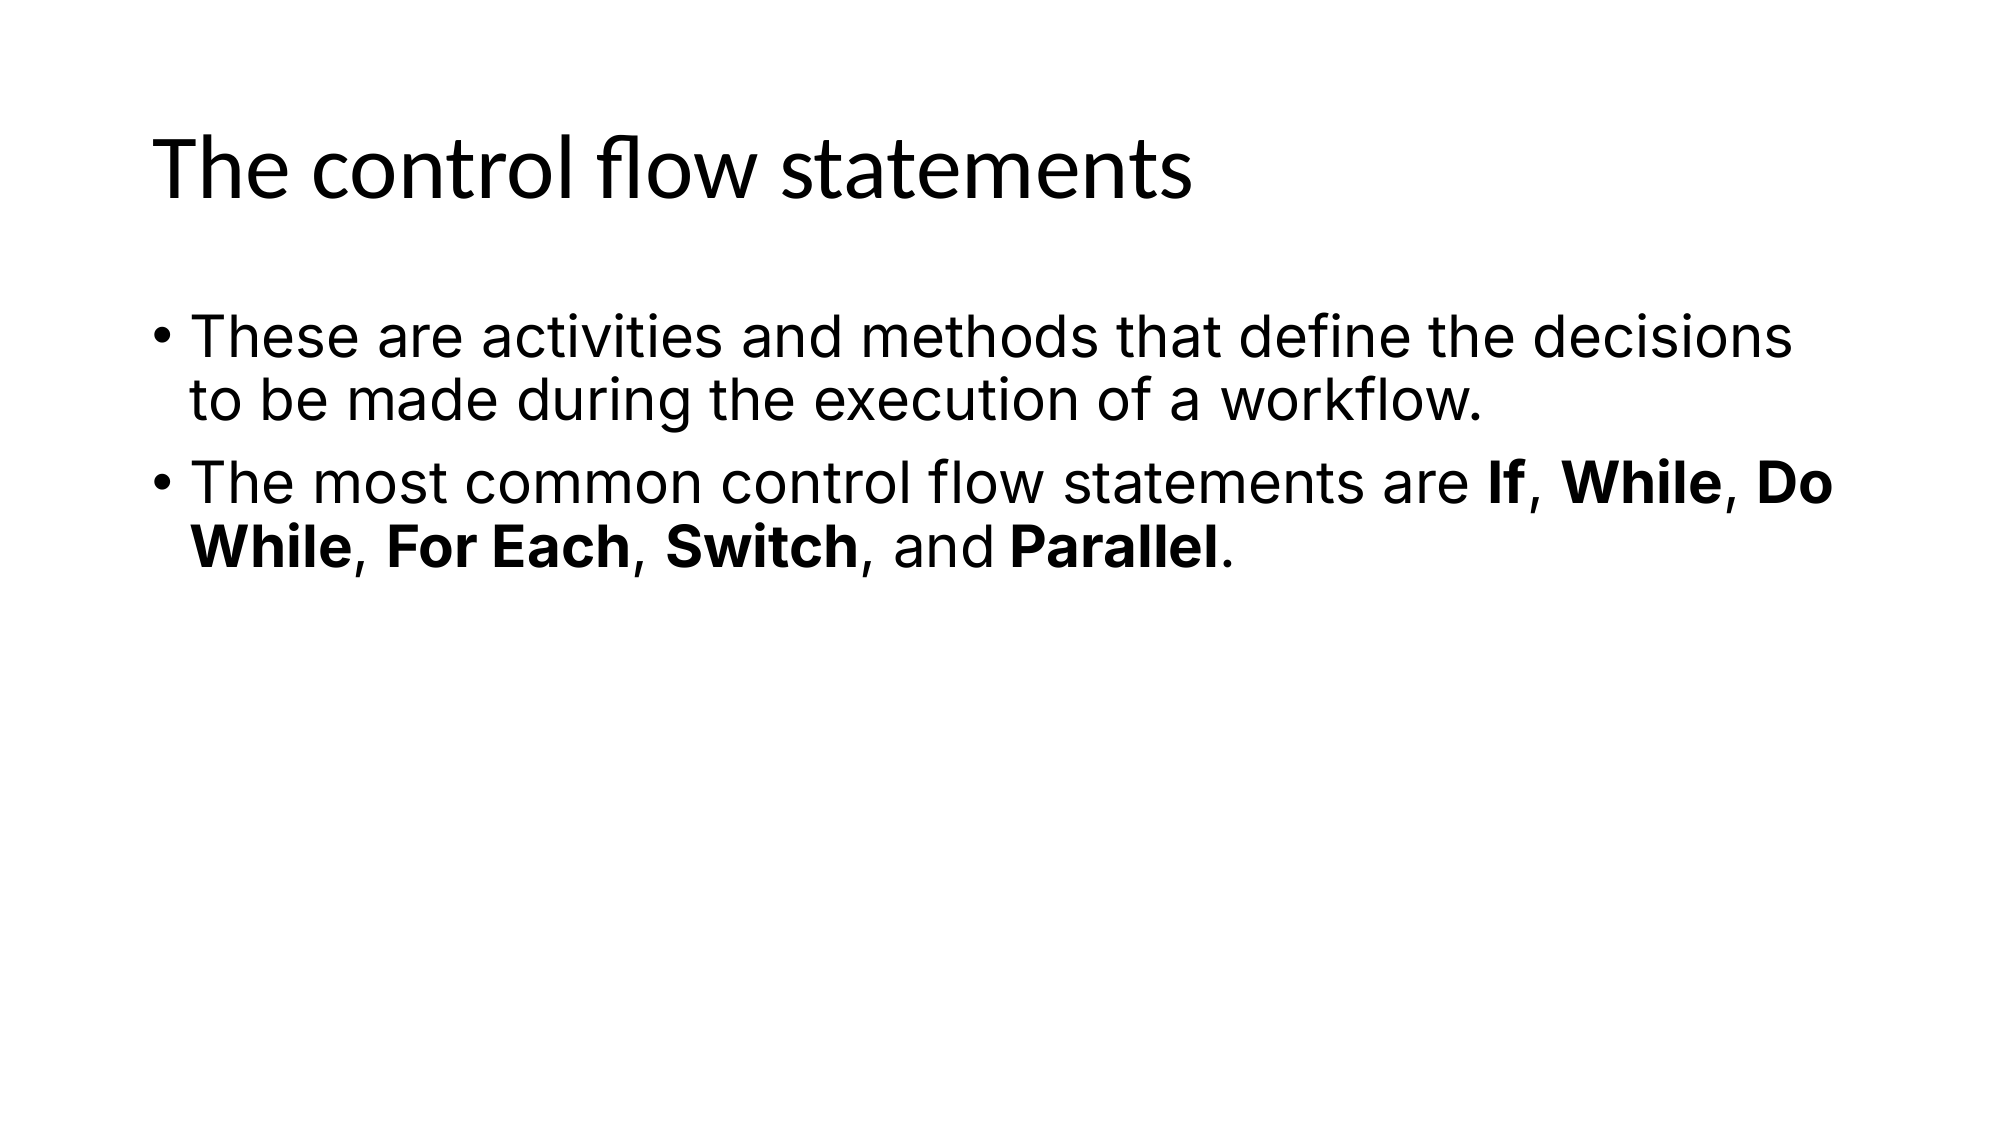

# The control flow statements
These are activities and methods that define the decisions to be made during the execution of a workflow.
The most common control flow statements are If, While, Do While, For Each, Switch, and Parallel.